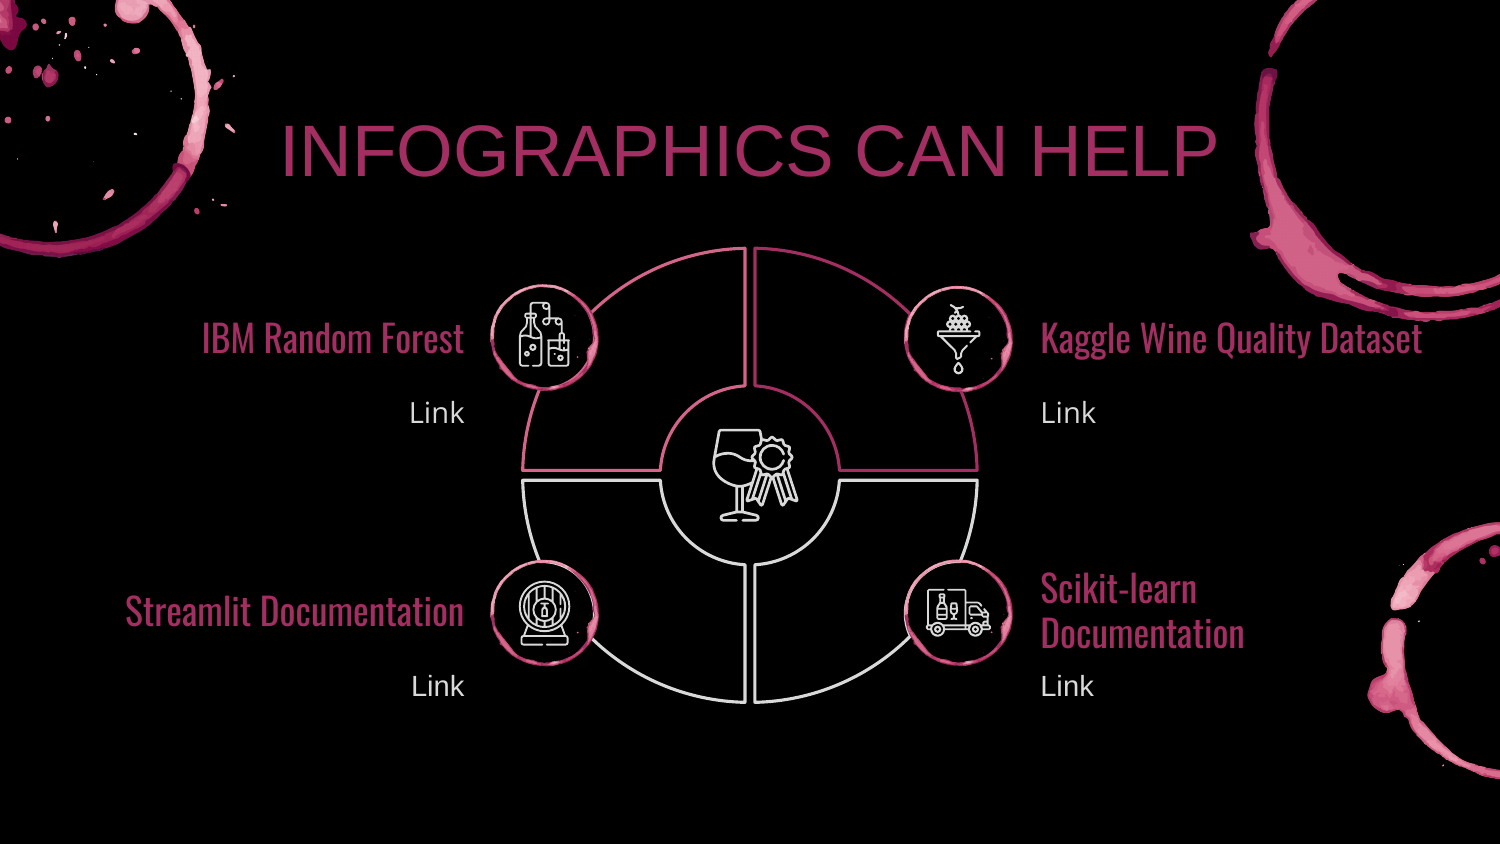

# INFOGRAPHICS CAN HELP

IBM Random Forest
Kaggle Wine Quality Dataset
Link
Link

Streamlit Documentation
Scikit-learn Documentation

Link
Link